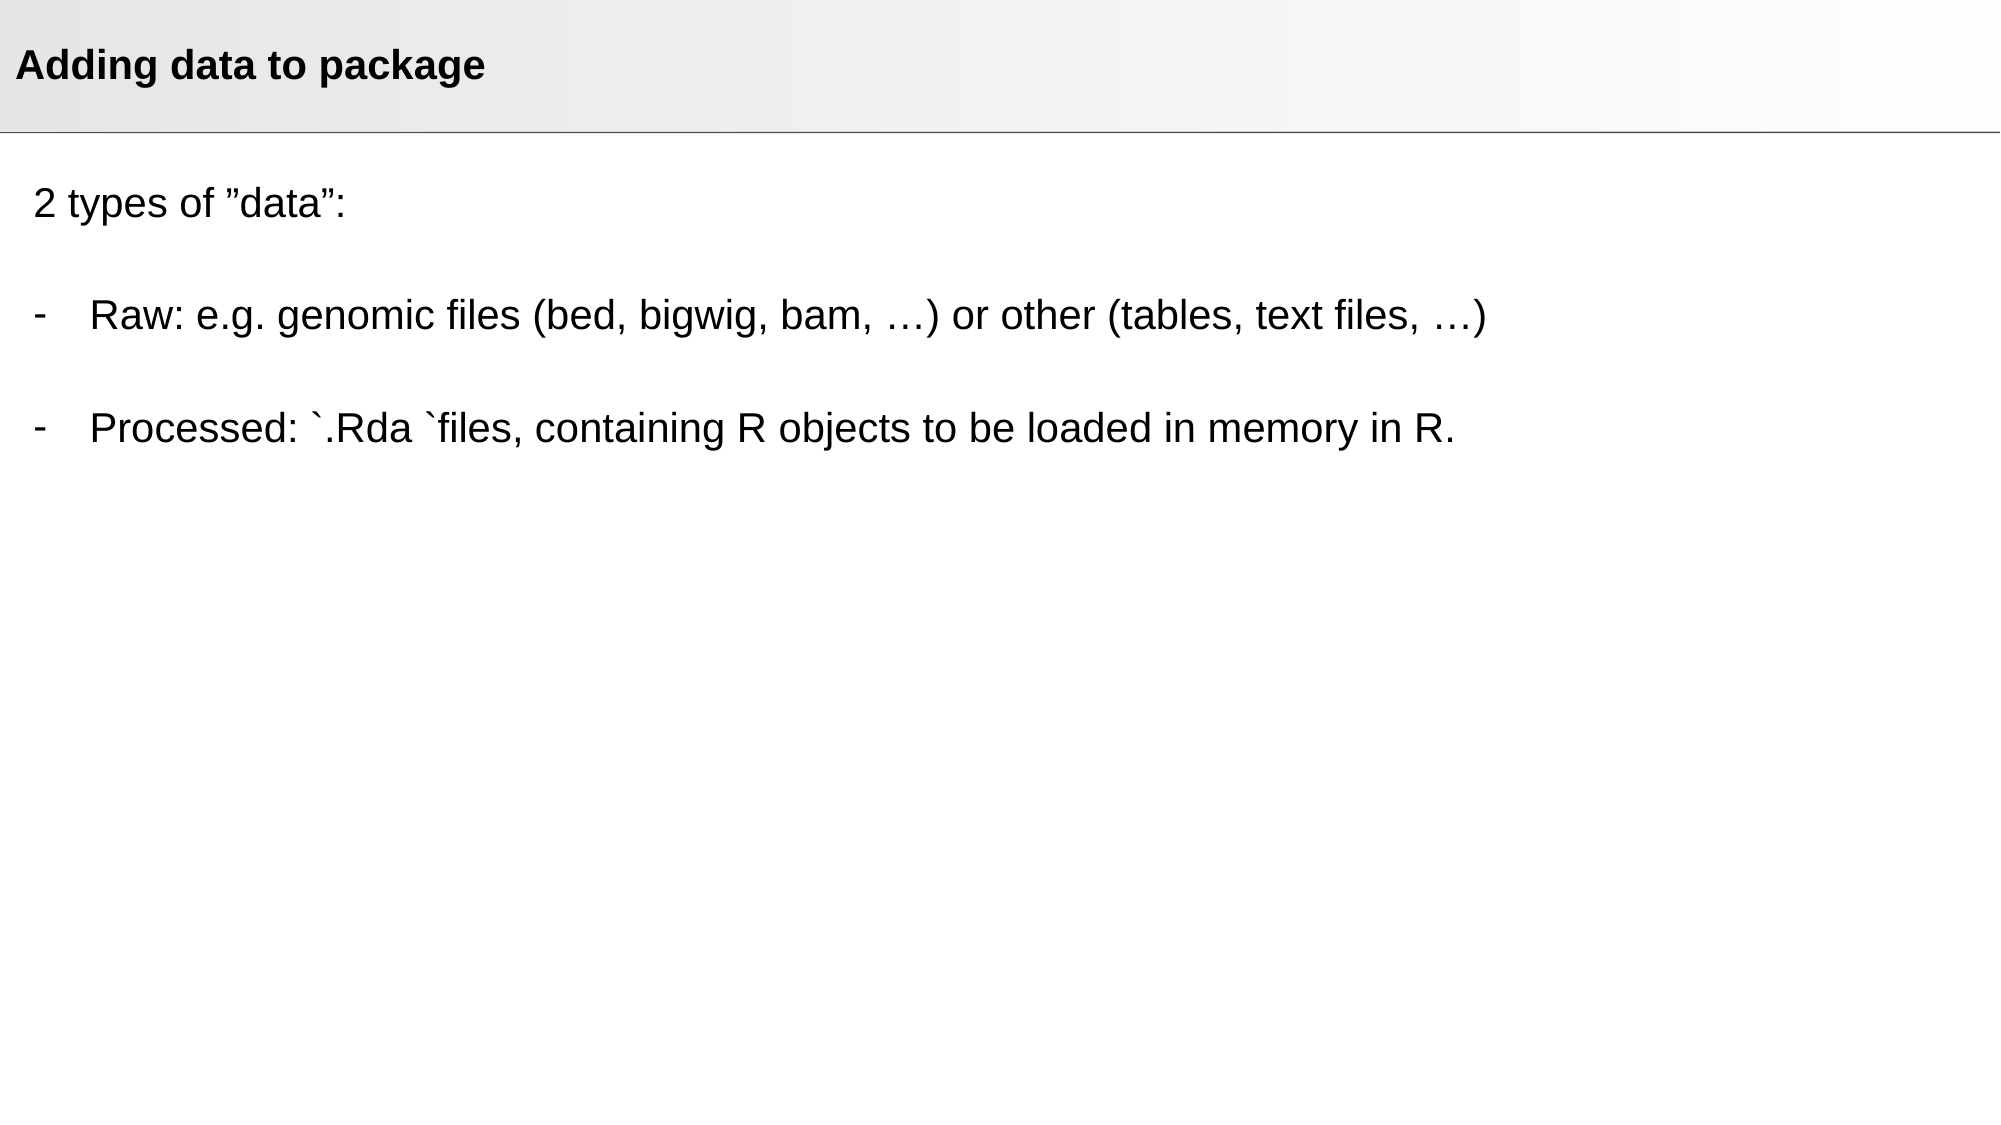

# Adding data to package
2 types of ”data”:
Raw: e.g. genomic files (bed, bigwig, bam, …) or other (tables, text files, …)
Processed: `.Rda `files, containing R objects to be loaded in memory in R.